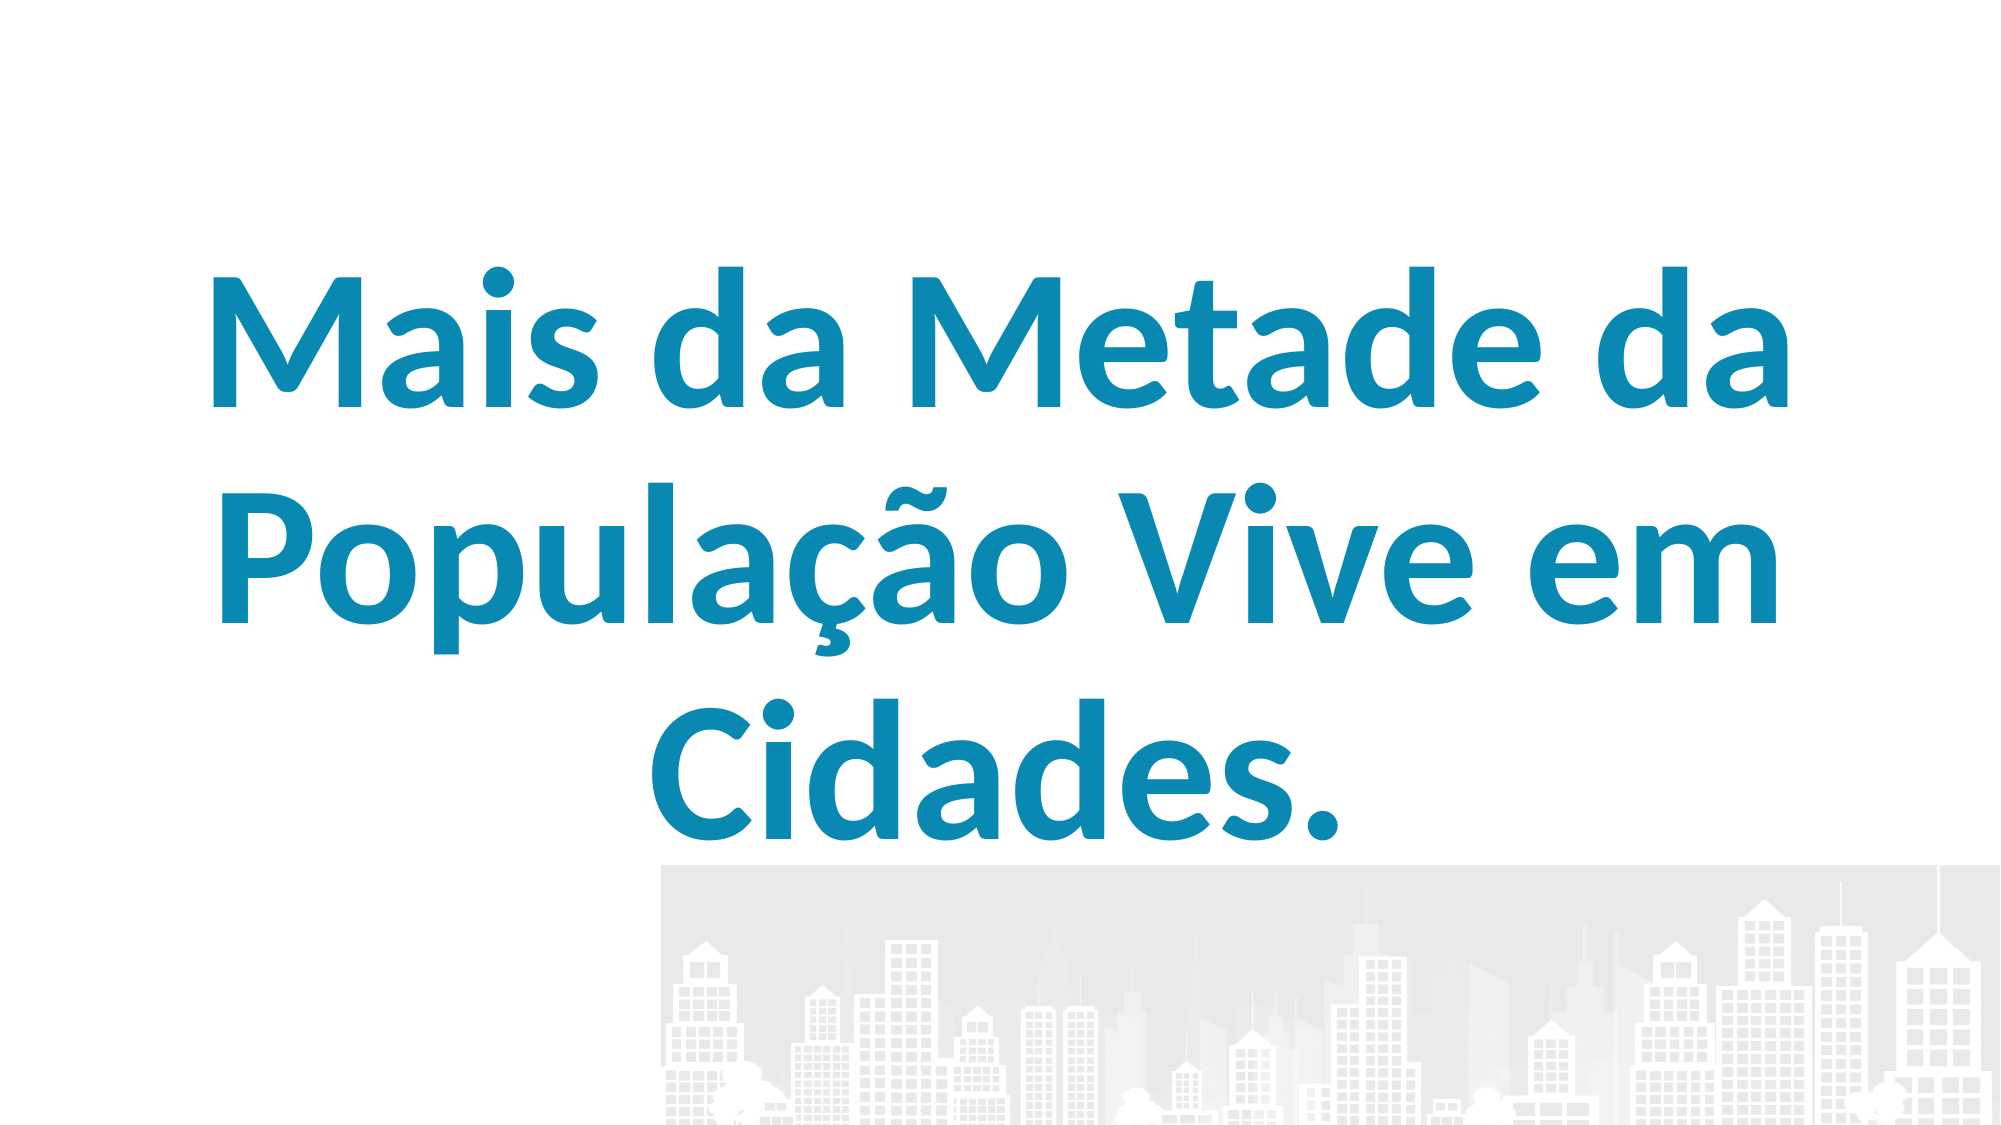

Mais da Metade da População Vive em Cidades.